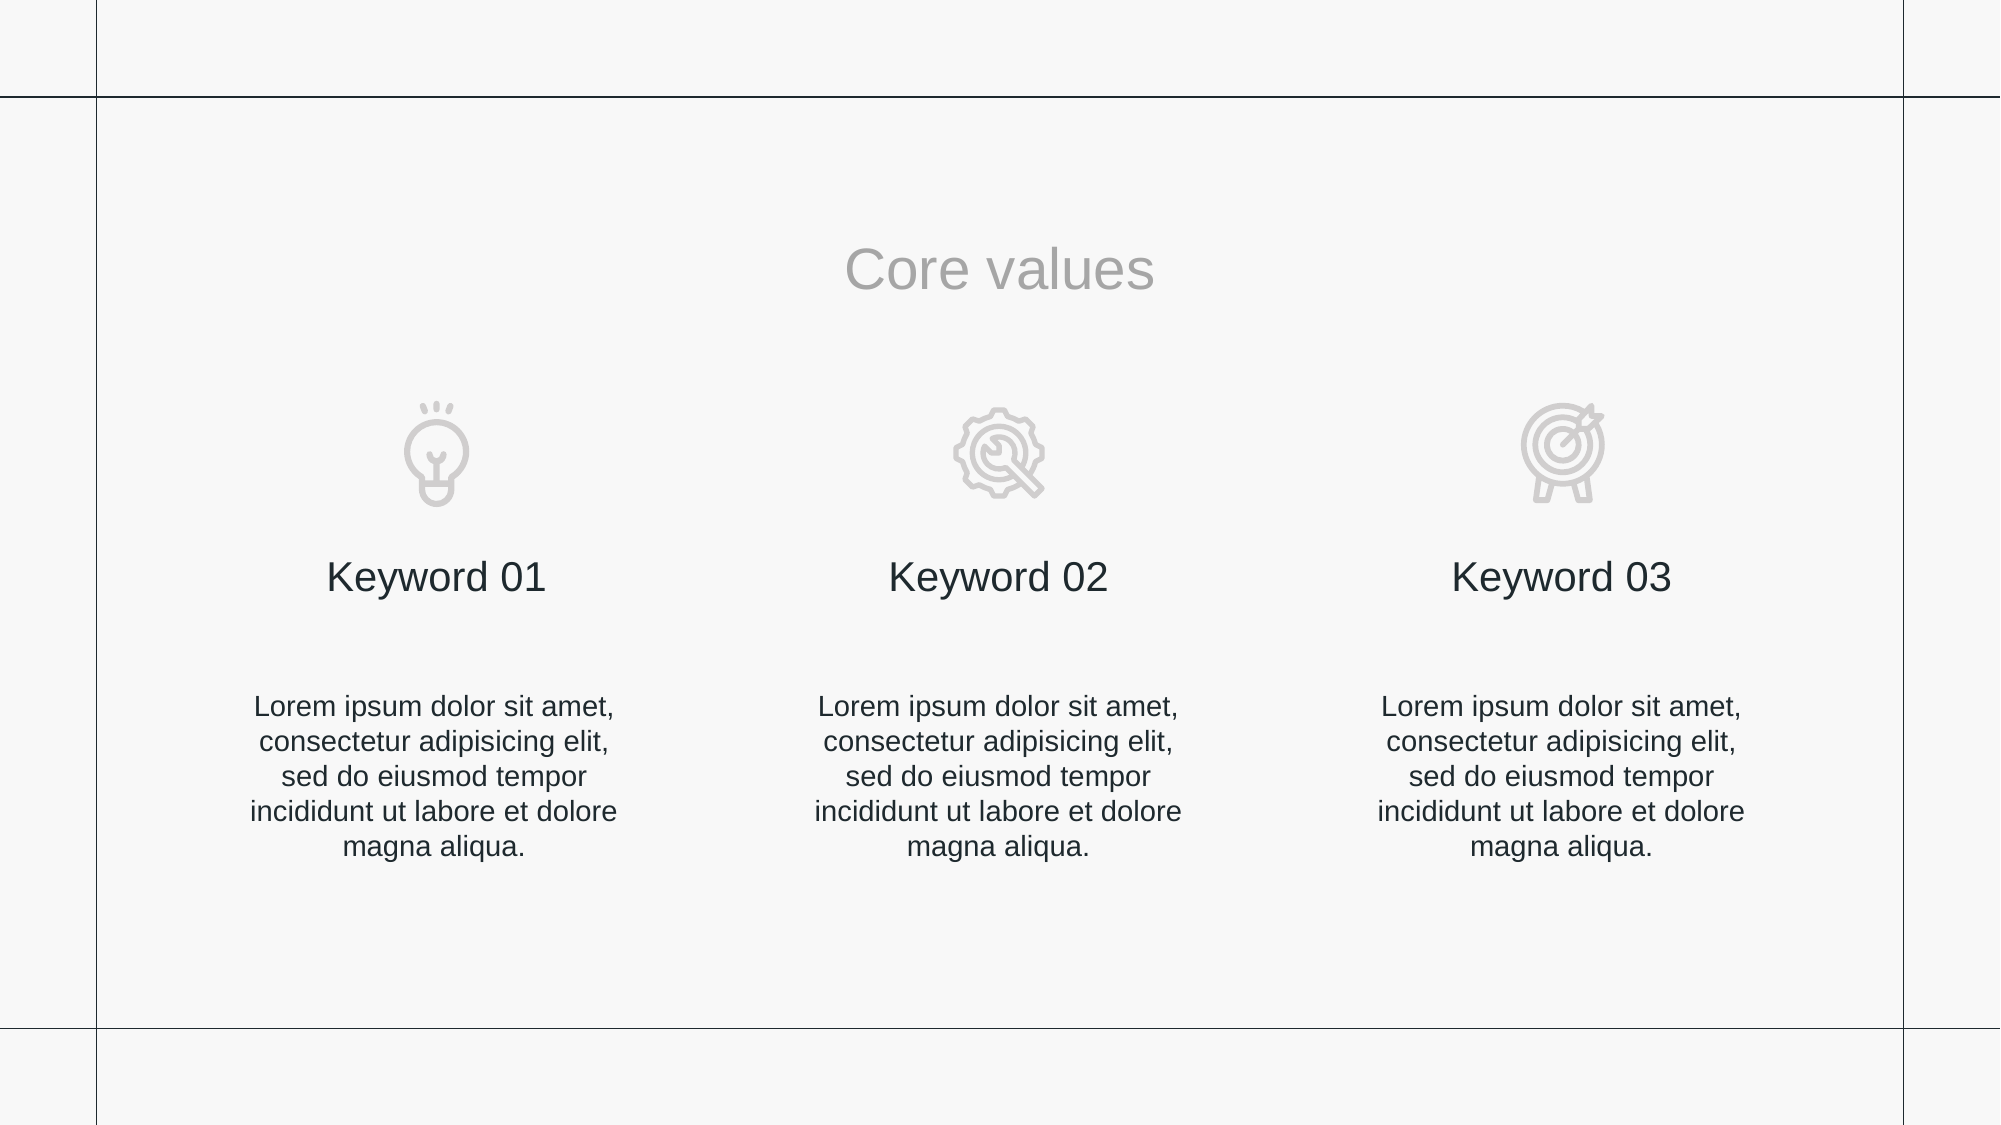

Core values

Keyword 01
Keyword 02
Keyword 03
Lorem ipsum dolor sit amet, consectetur adipisicing elit, sed do eiusmod tempor incididunt ut labore et dolore magna aliqua.
Lorem ipsum dolor sit amet, consectetur adipisicing elit, sed do eiusmod tempor incididunt ut labore et dolore magna aliqua.
Lorem ipsum dolor sit amet, consectetur adipisicing elit, sed do eiusmod tempor incididunt ut labore et dolore magna aliqua.